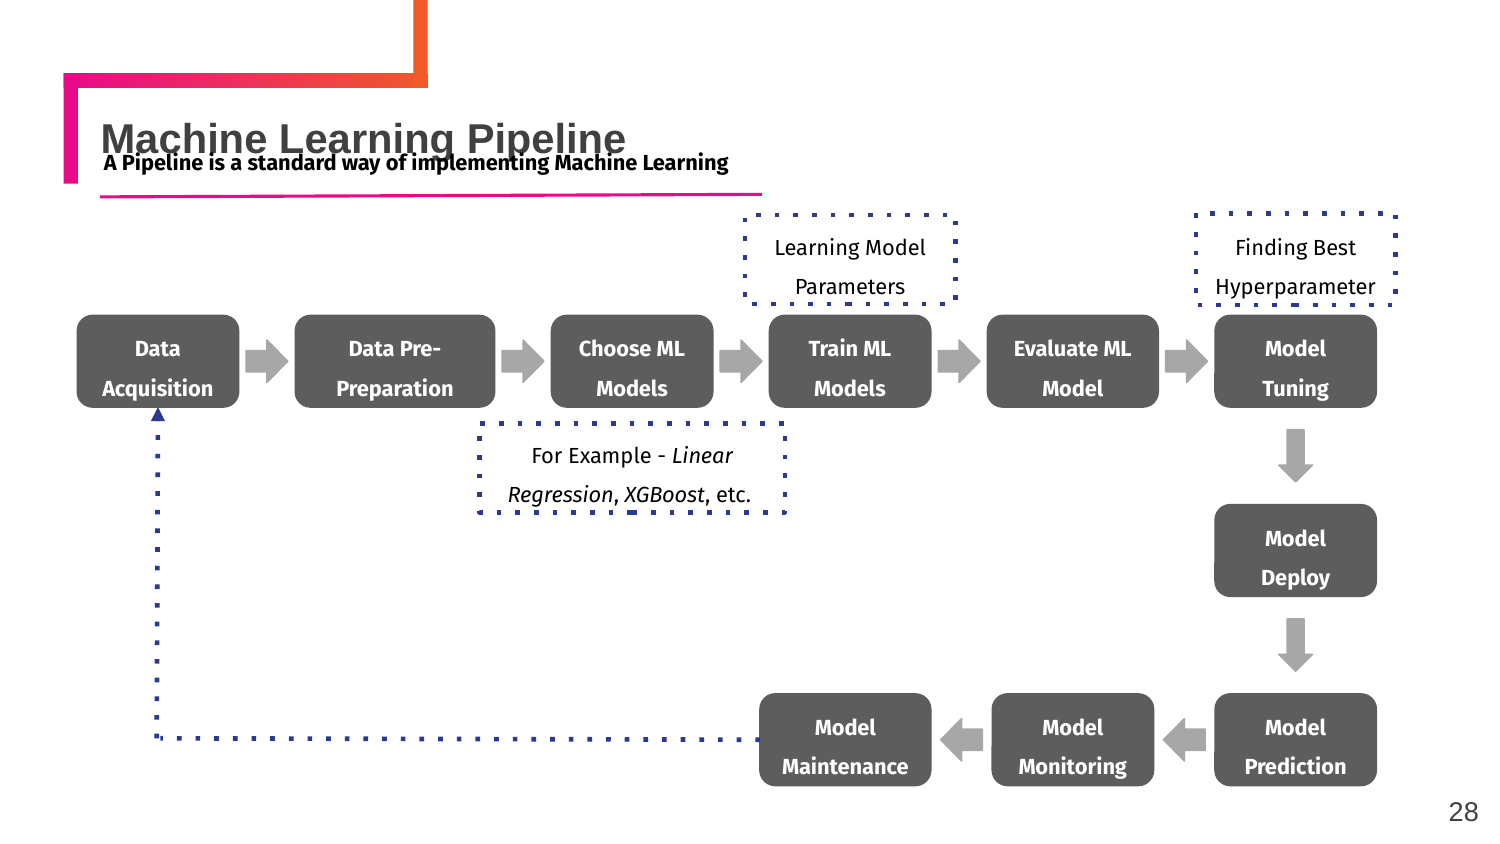

# Machine Learning Pipeline
A Pipeline is a standard way of implementing Machine Learning
Finding Best Hyperparameter
Learning Model Parameters
Data Acquisition
Data Pre-Preparation
Choose ML Models
Train ML Models
Evaluate ML Model
Model Tuning

For Example - Linear Regression, XGBoost, etc.

Model Deploy

Model Maintenance
Model Monitoring
Model Prediction

28